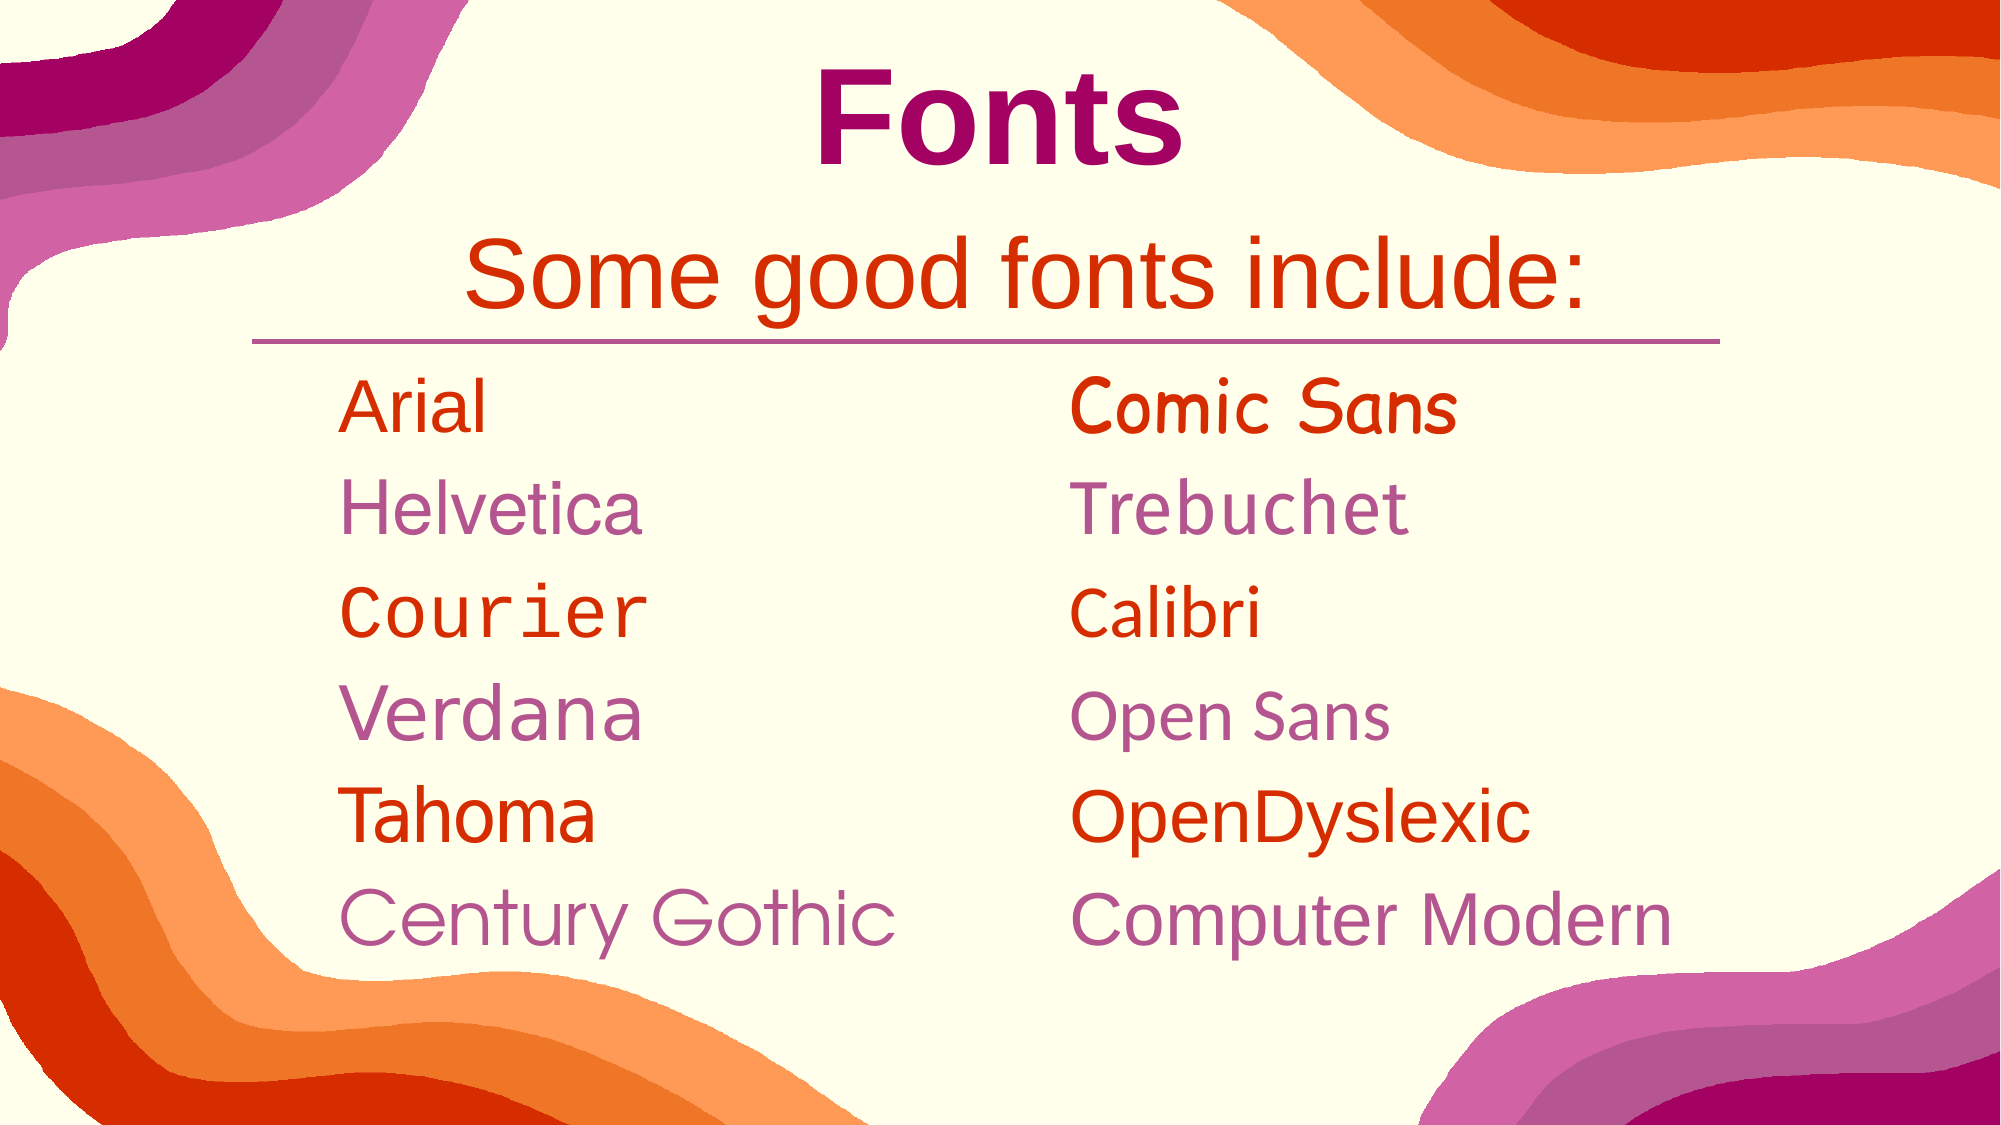

Fonts
Some good fonts include:

Arial
Helvetica
Courier
Verdana
Tahoma
Century Gothic

Comic Sans
Trebuchet
Calibri
Open Sans
OpenDyslexic
Computer Modern